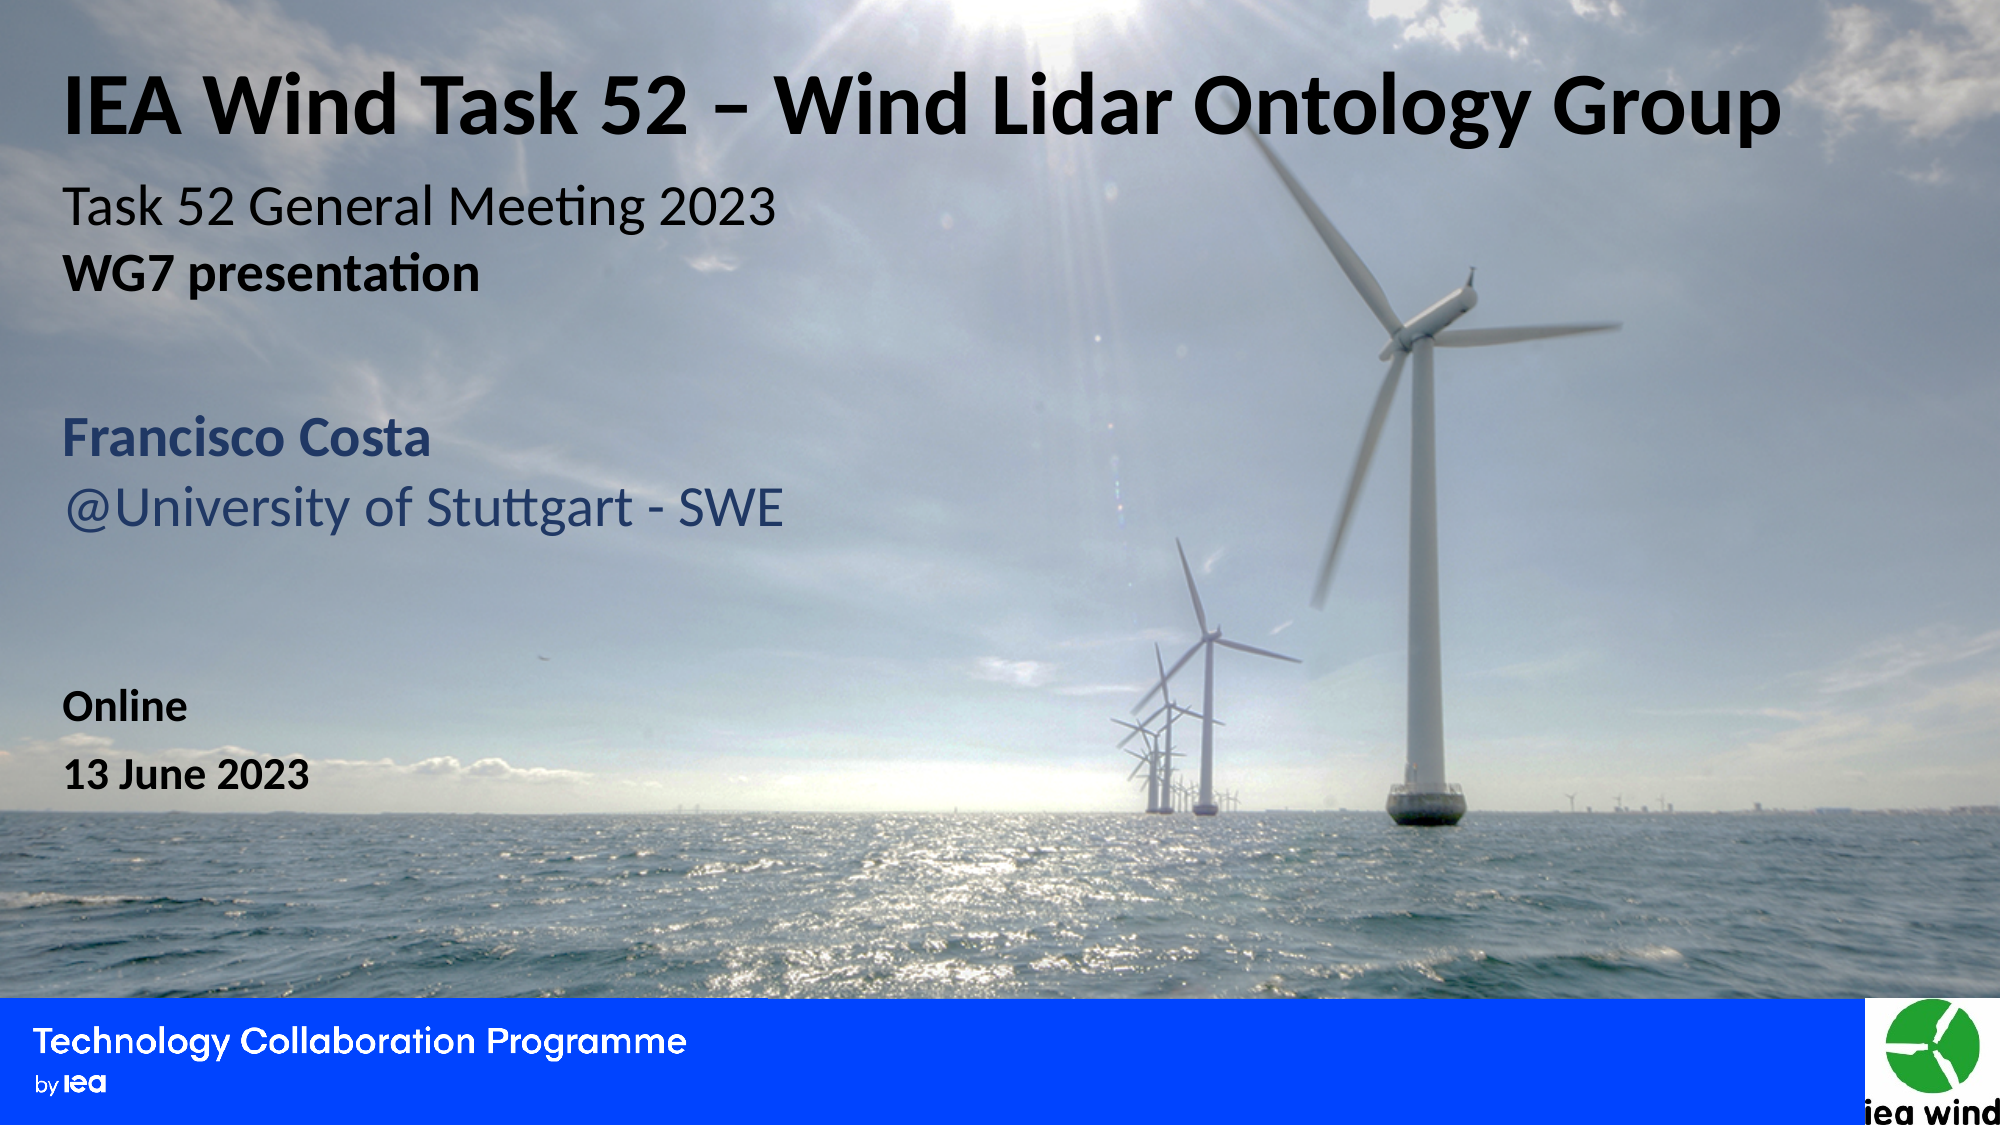

IEA Wind Task 52 – Wind Lidar Ontology Group
Task 52 General Meeting 2023
WG7 presentation
Francisco Costa
@University of Stuttgart - SWE
Online
13 June 2023